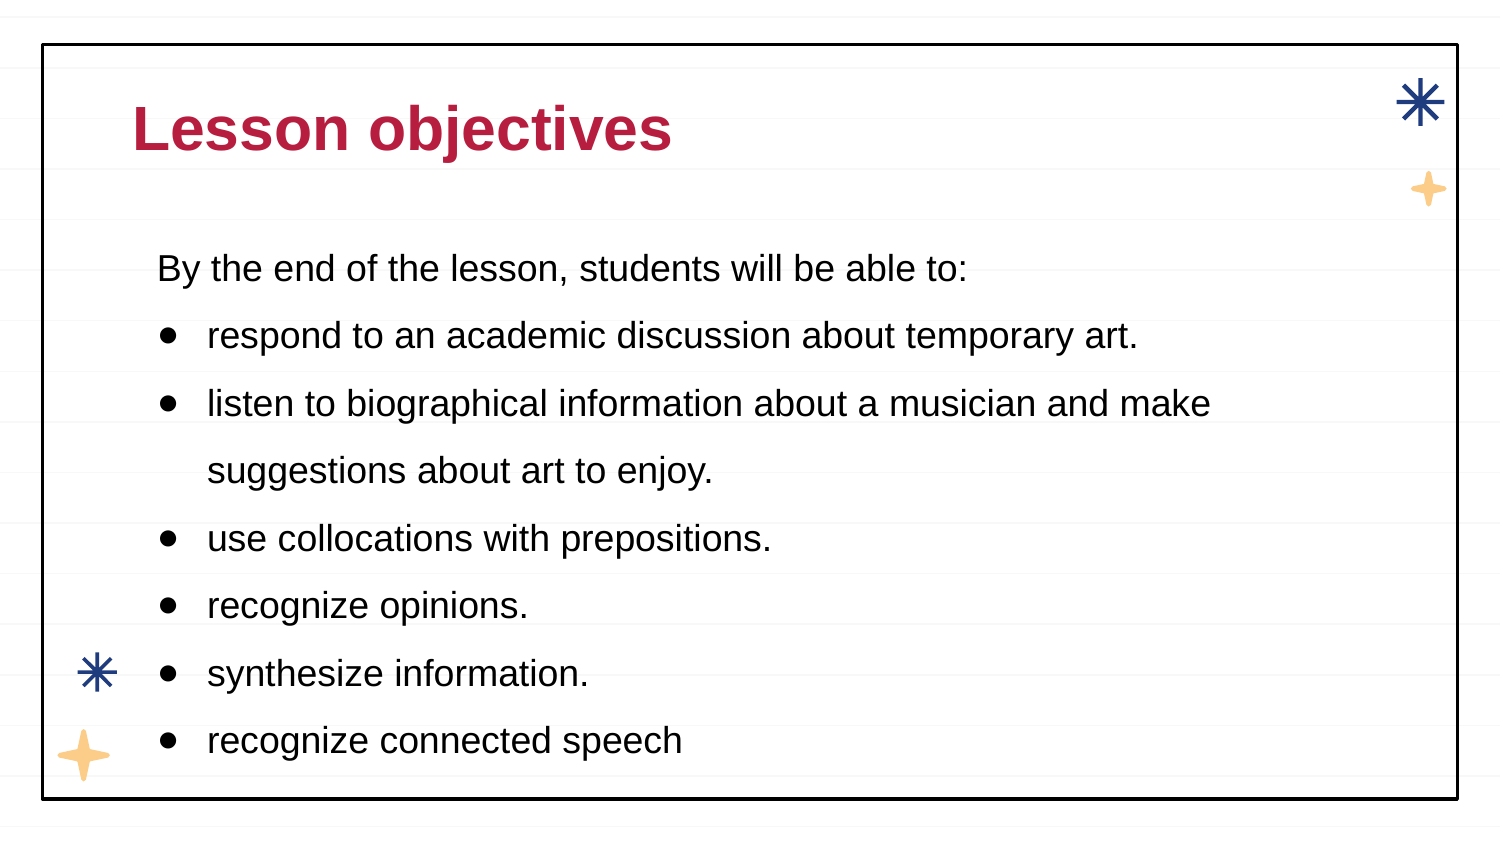

# Lesson objectives
By the end of the lesson, students will be able to:
respond to an academic discussion about temporary art.
listen to biographical information about a musician and make suggestions about art to enjoy.
use collocations with prepositions.
recognize opinions.
synthesize information.
recognize connected speech